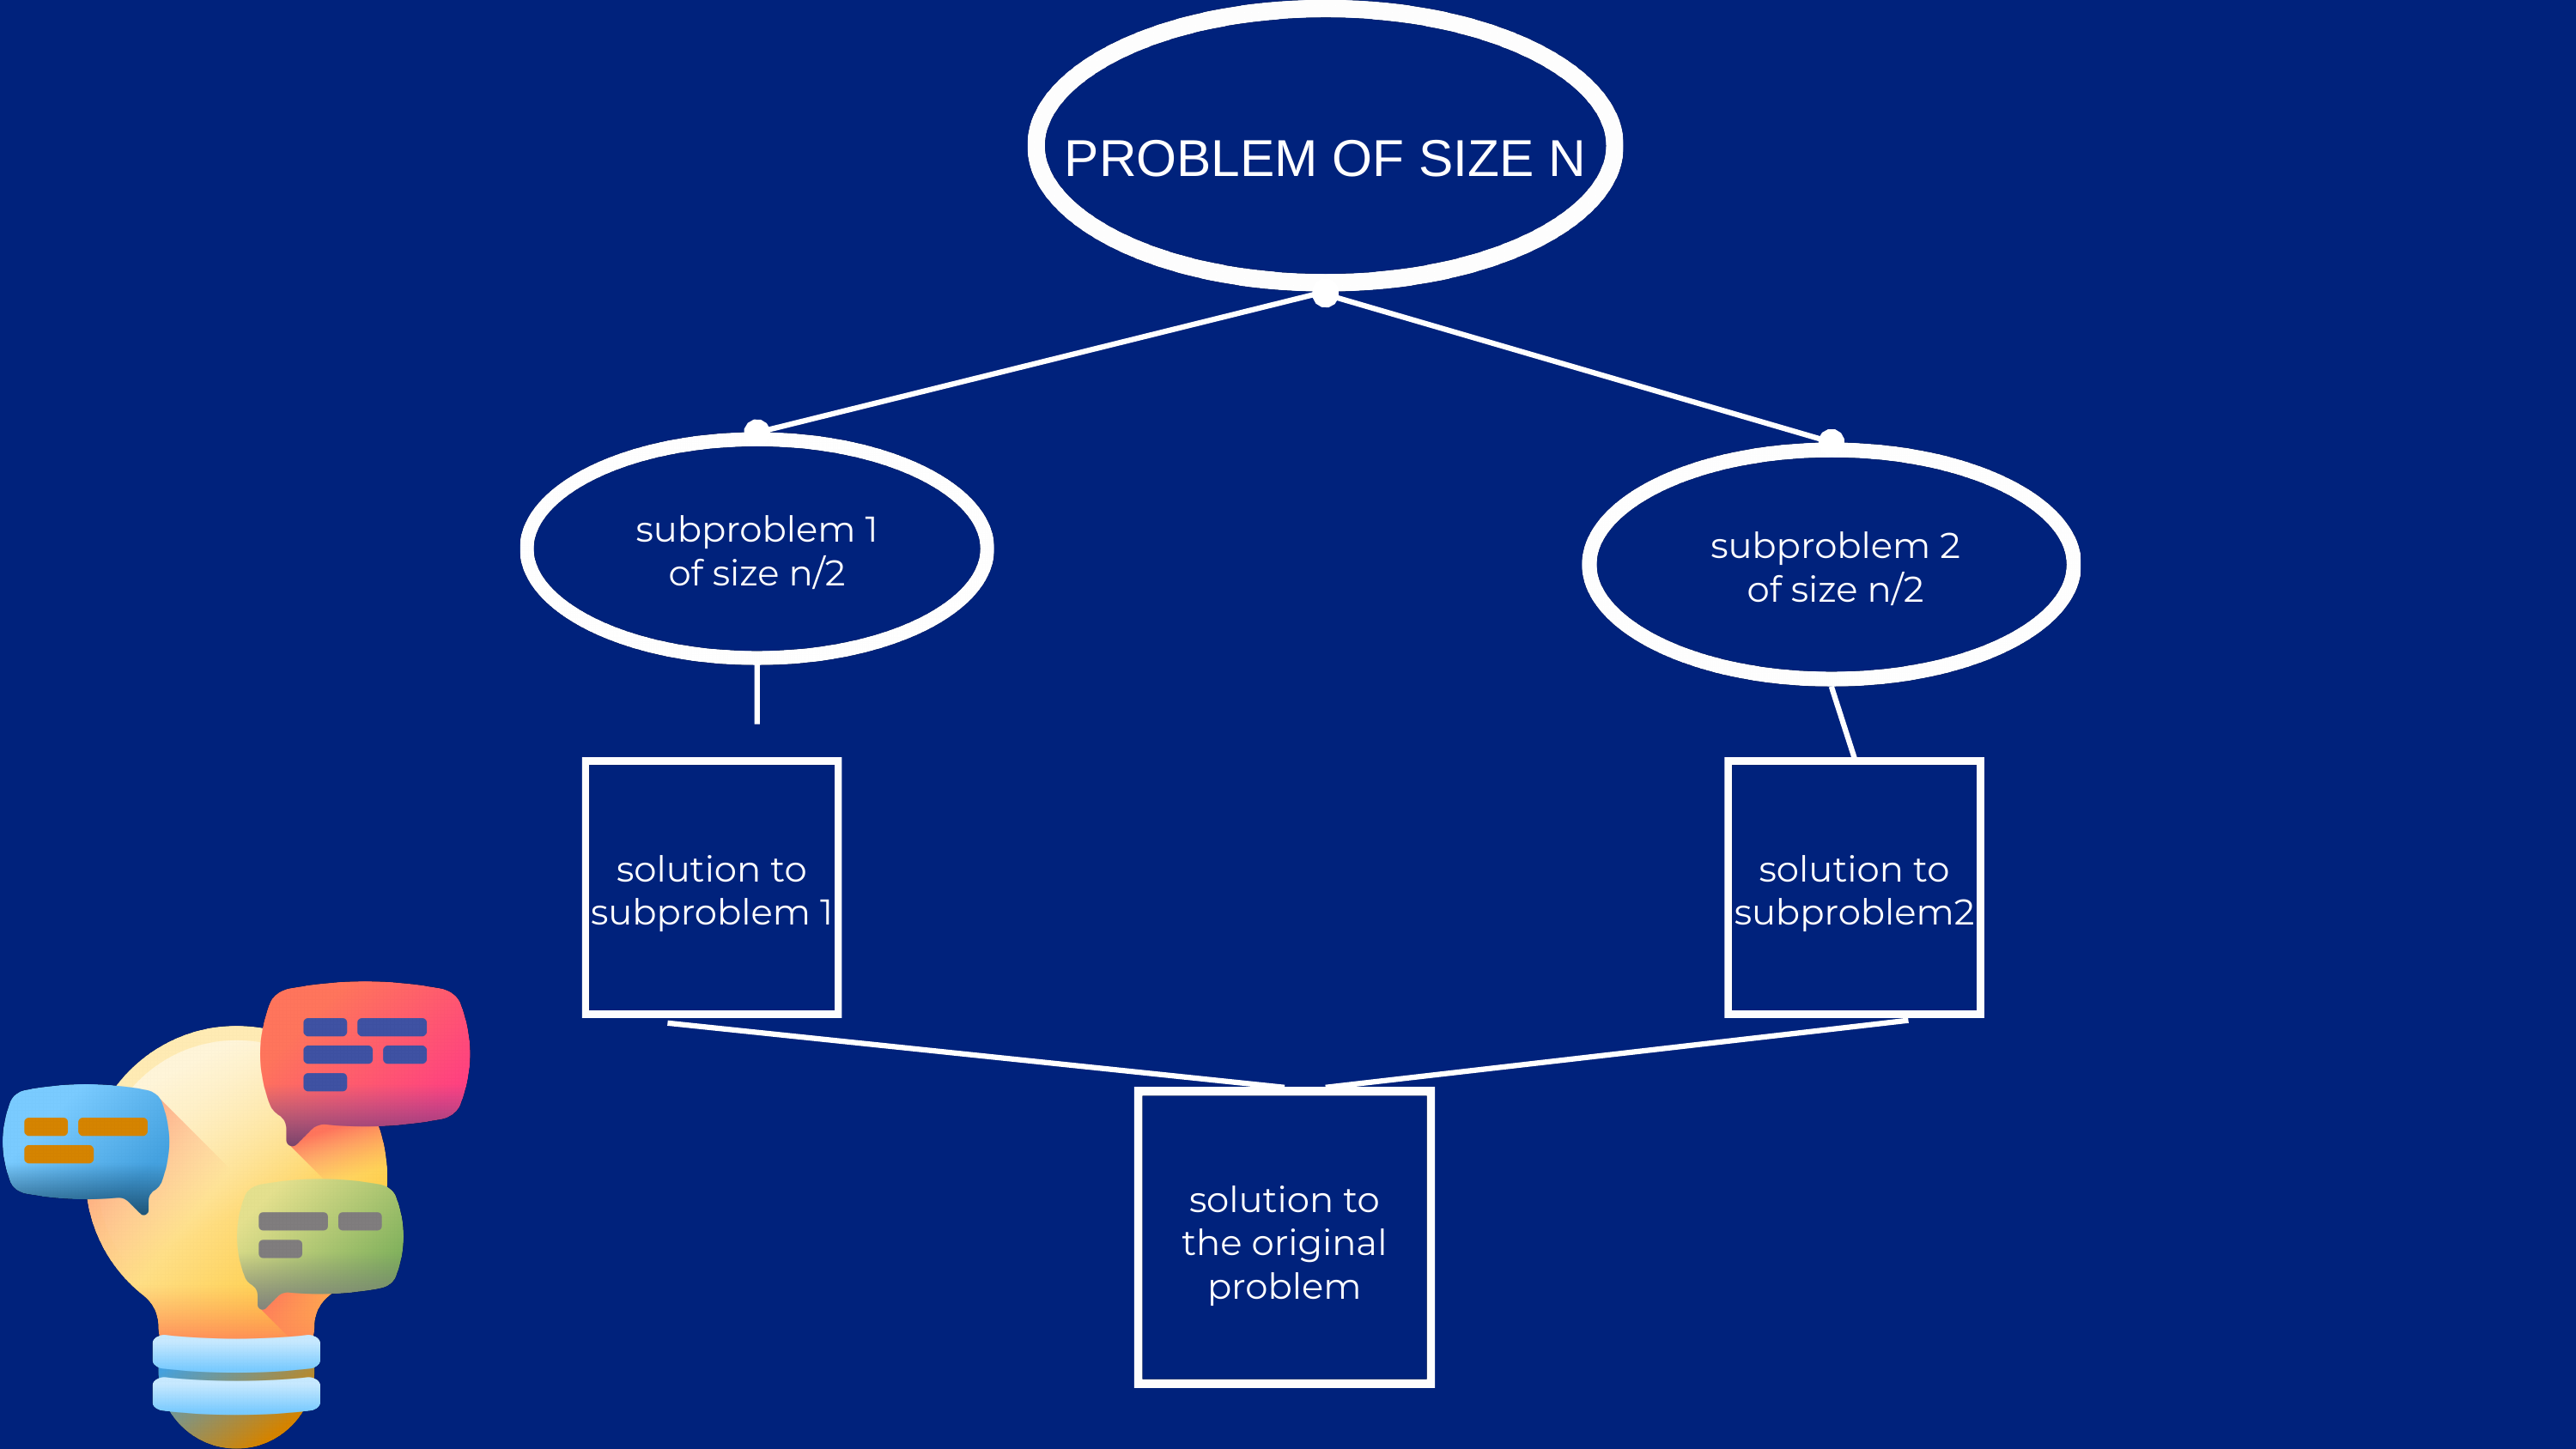

PROBLEM OF SIZE N

subproblem 1
of size n/2
subproblem 2
of size n/2

solution to
subproblem 1
solution to
subproblem2

solution to
the original problem